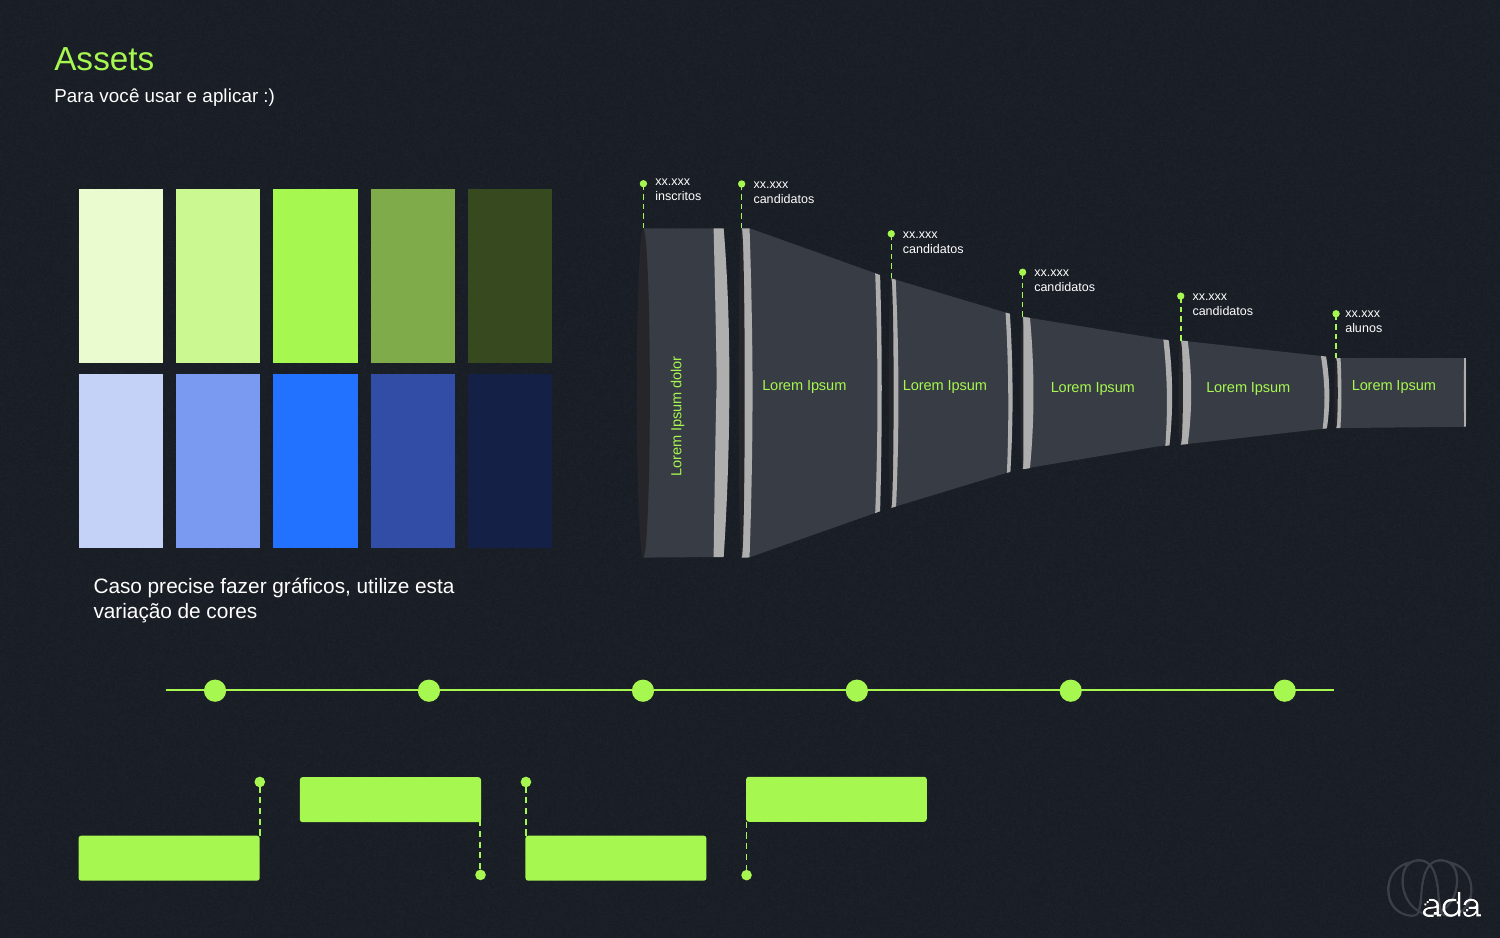

Assets
Para você usar e aplicar :)
xx.xxx
inscritos
xx.xxx
candidatos

xx.xxx
candidatos
xx.xxx
candidatos
xx.xxx
candidatos
xx.xxx
alunos

Lorem Ipsum dolor
Lorem Ipsum
Lorem Ipsum
Lorem Ipsum
Lorem Ipsum
Lorem Ipsum
Caso precise fazer gráficos, utilize esta variação de cores